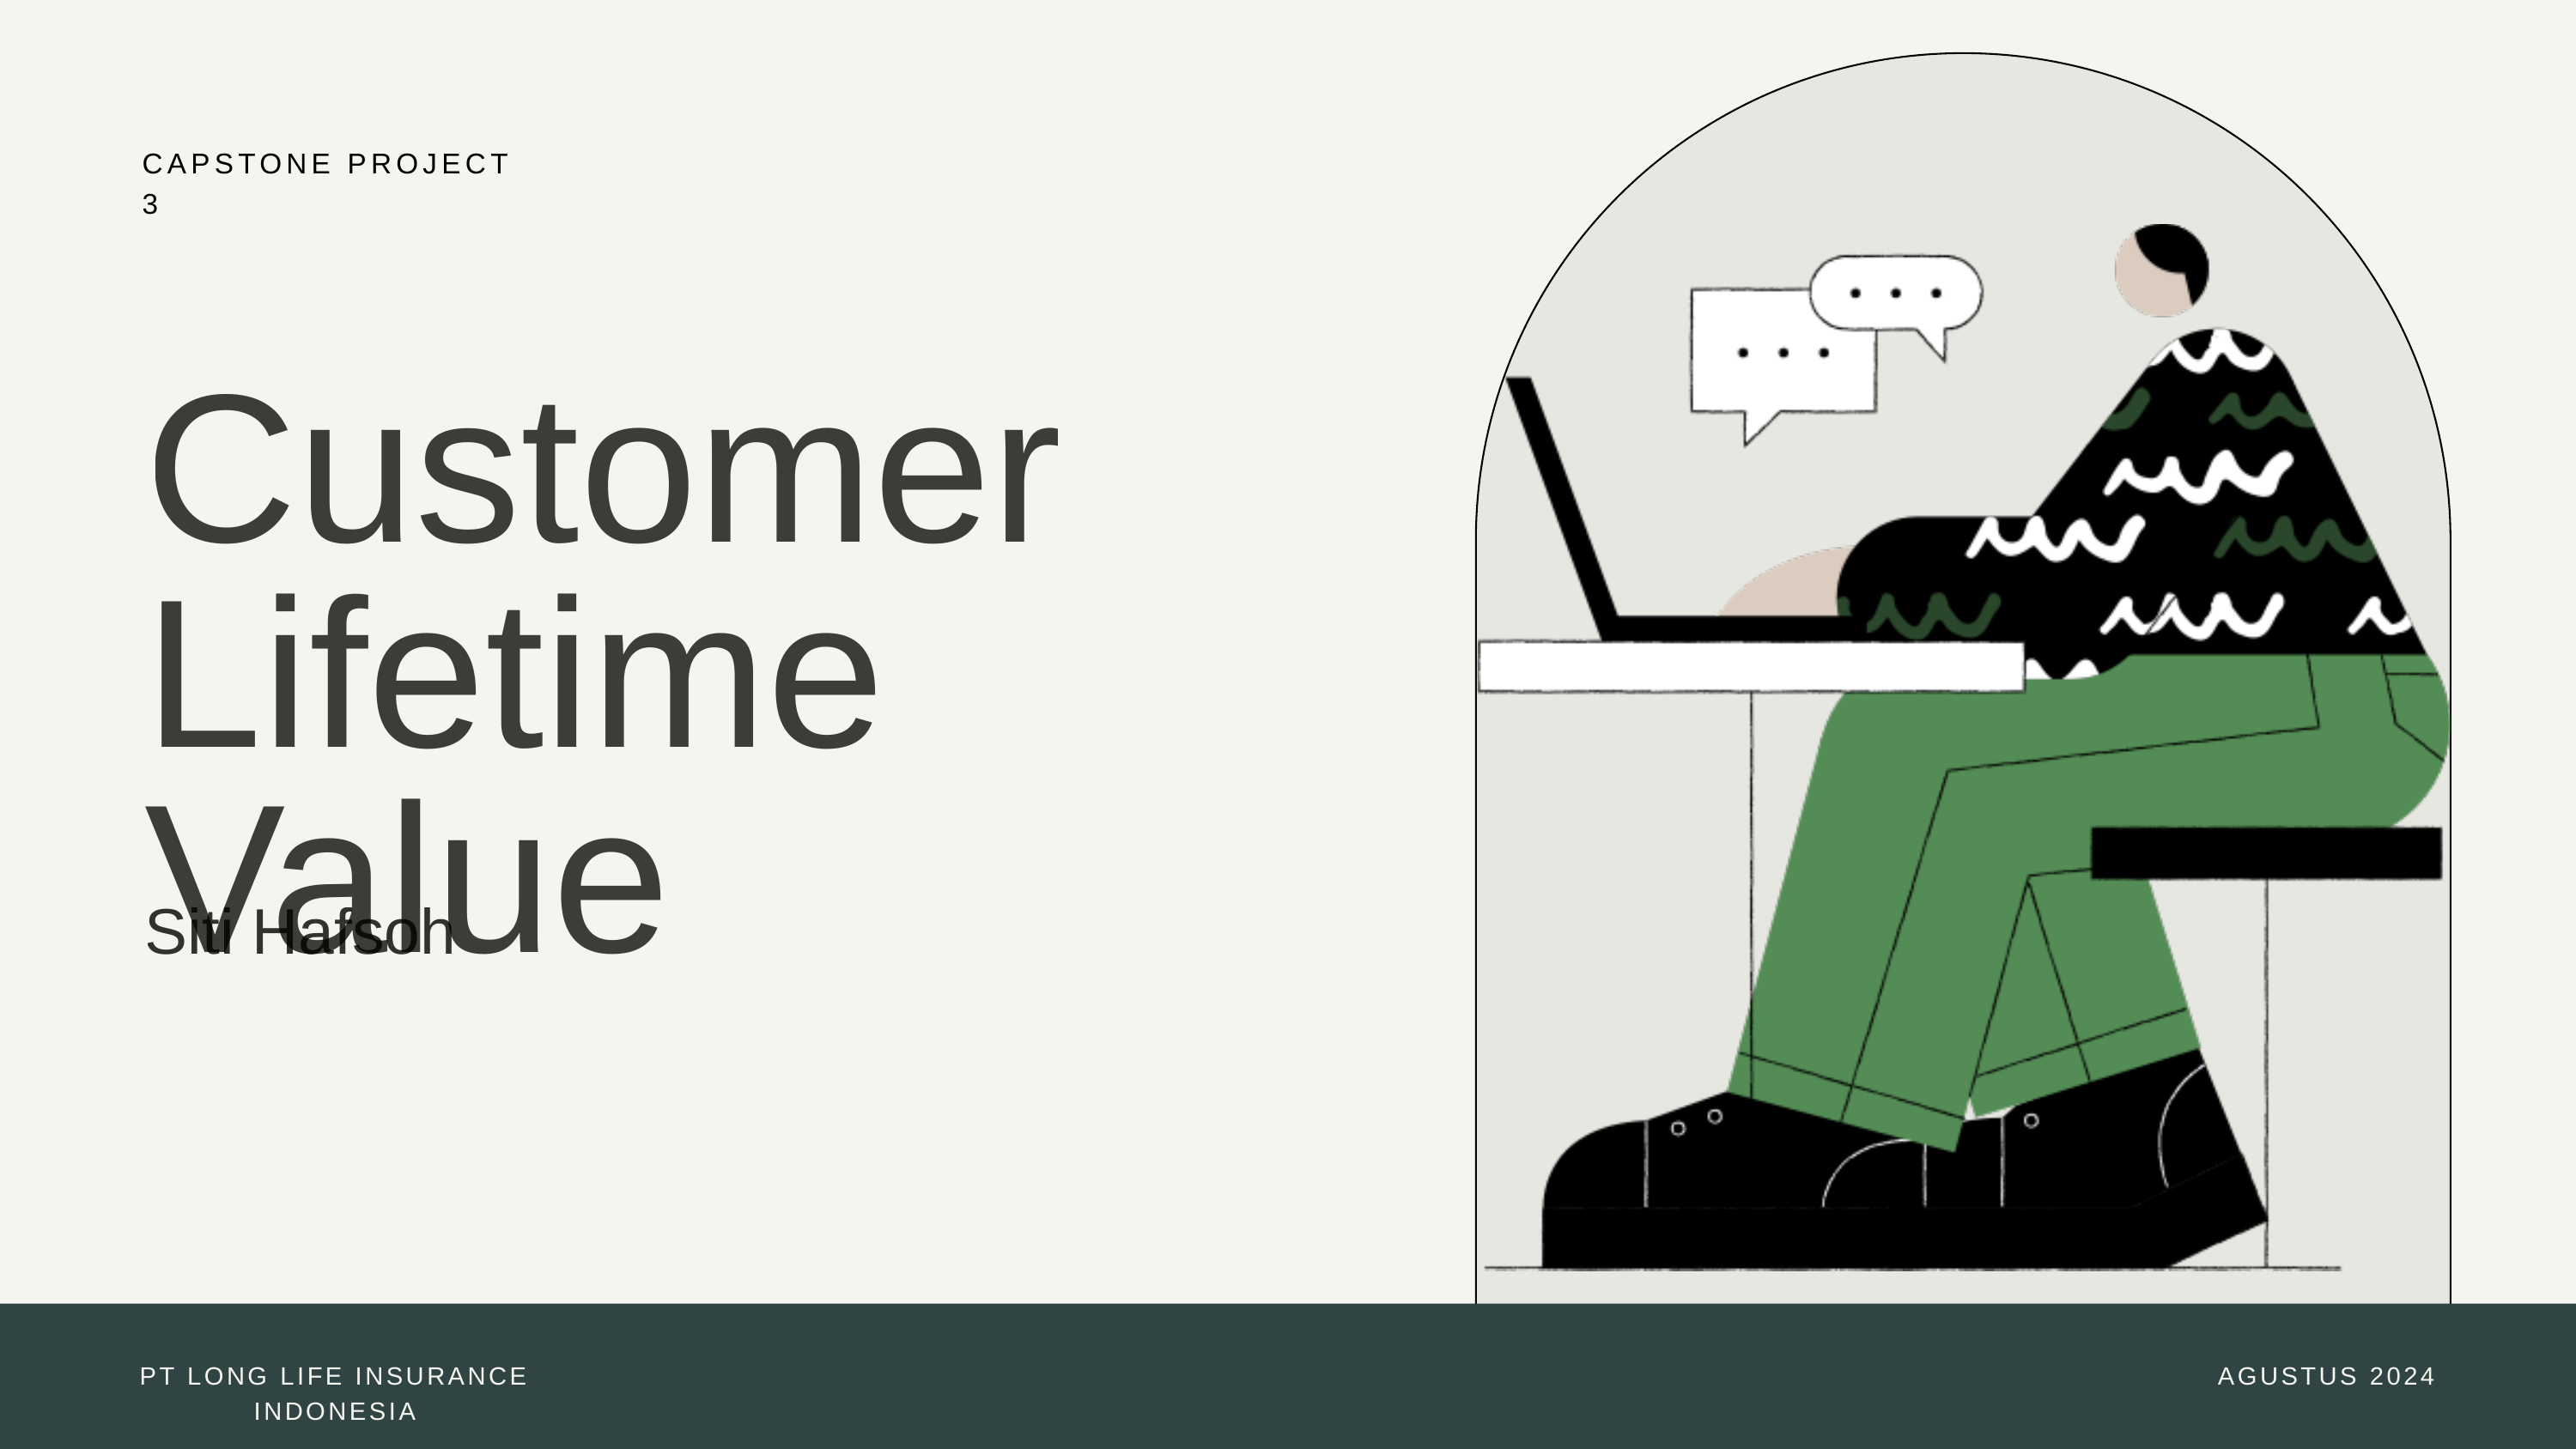

CAPSTONE PROJECT 3

Customer Lifetime Value
Siti Hafsoh

PT LONG LIFE INSURANCE INDONESIA
AGUSTUS 2024